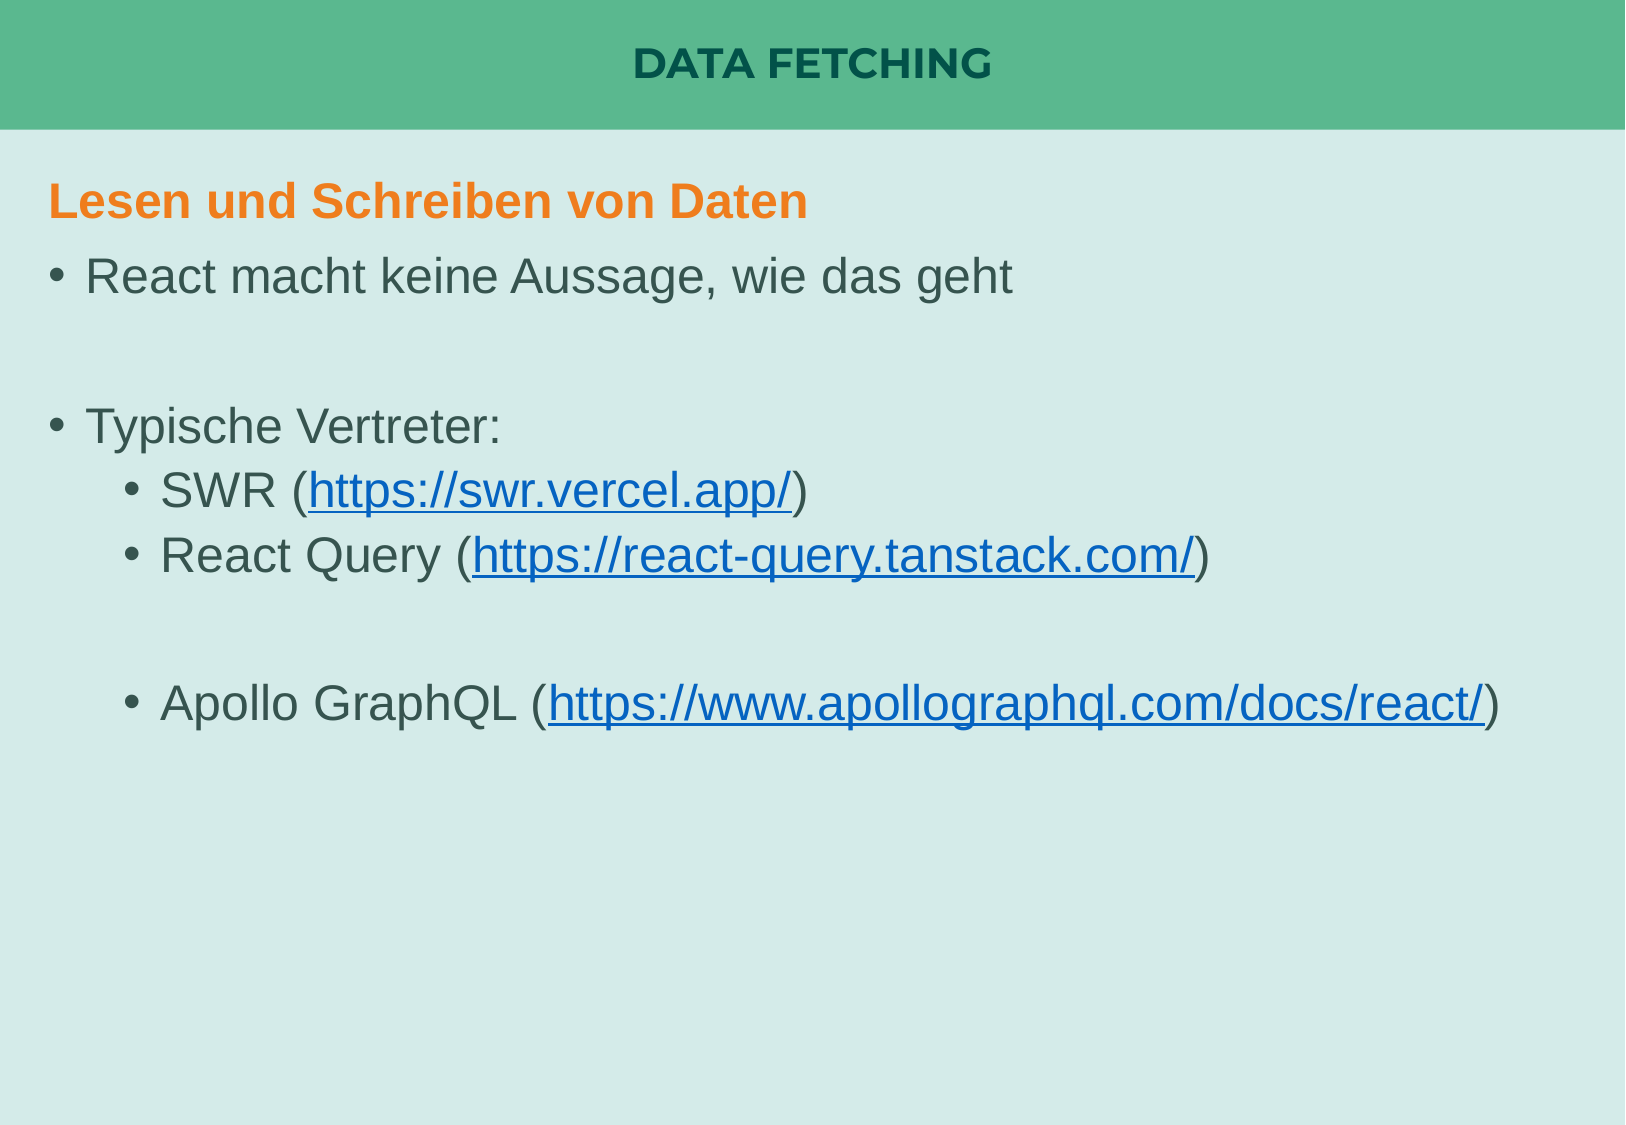

# Data Fetching
Lesen und Schreiben von Daten
React macht keine Aussage, wie das geht

Typische Vertreter:
SWR (https://swr.vercel.app/)
React Query (https://react-query.tanstack.com/)

Apollo GraphQL (https://www.apollographql.com/docs/react/)